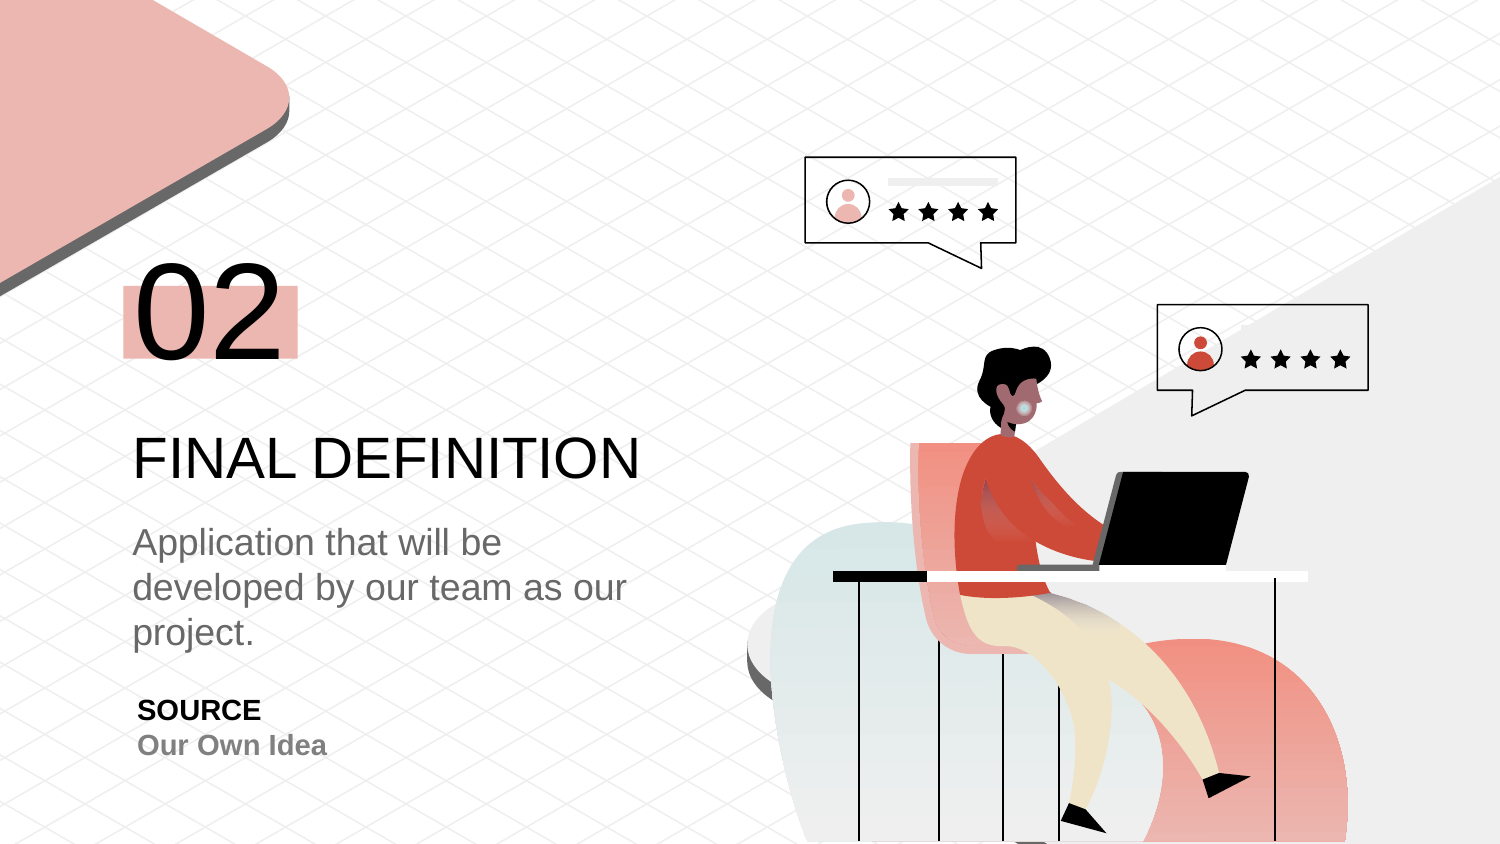

02

# FINAL DEFINITION
Application that will be developed by our team as our project.
SOURCE
Our Own Idea